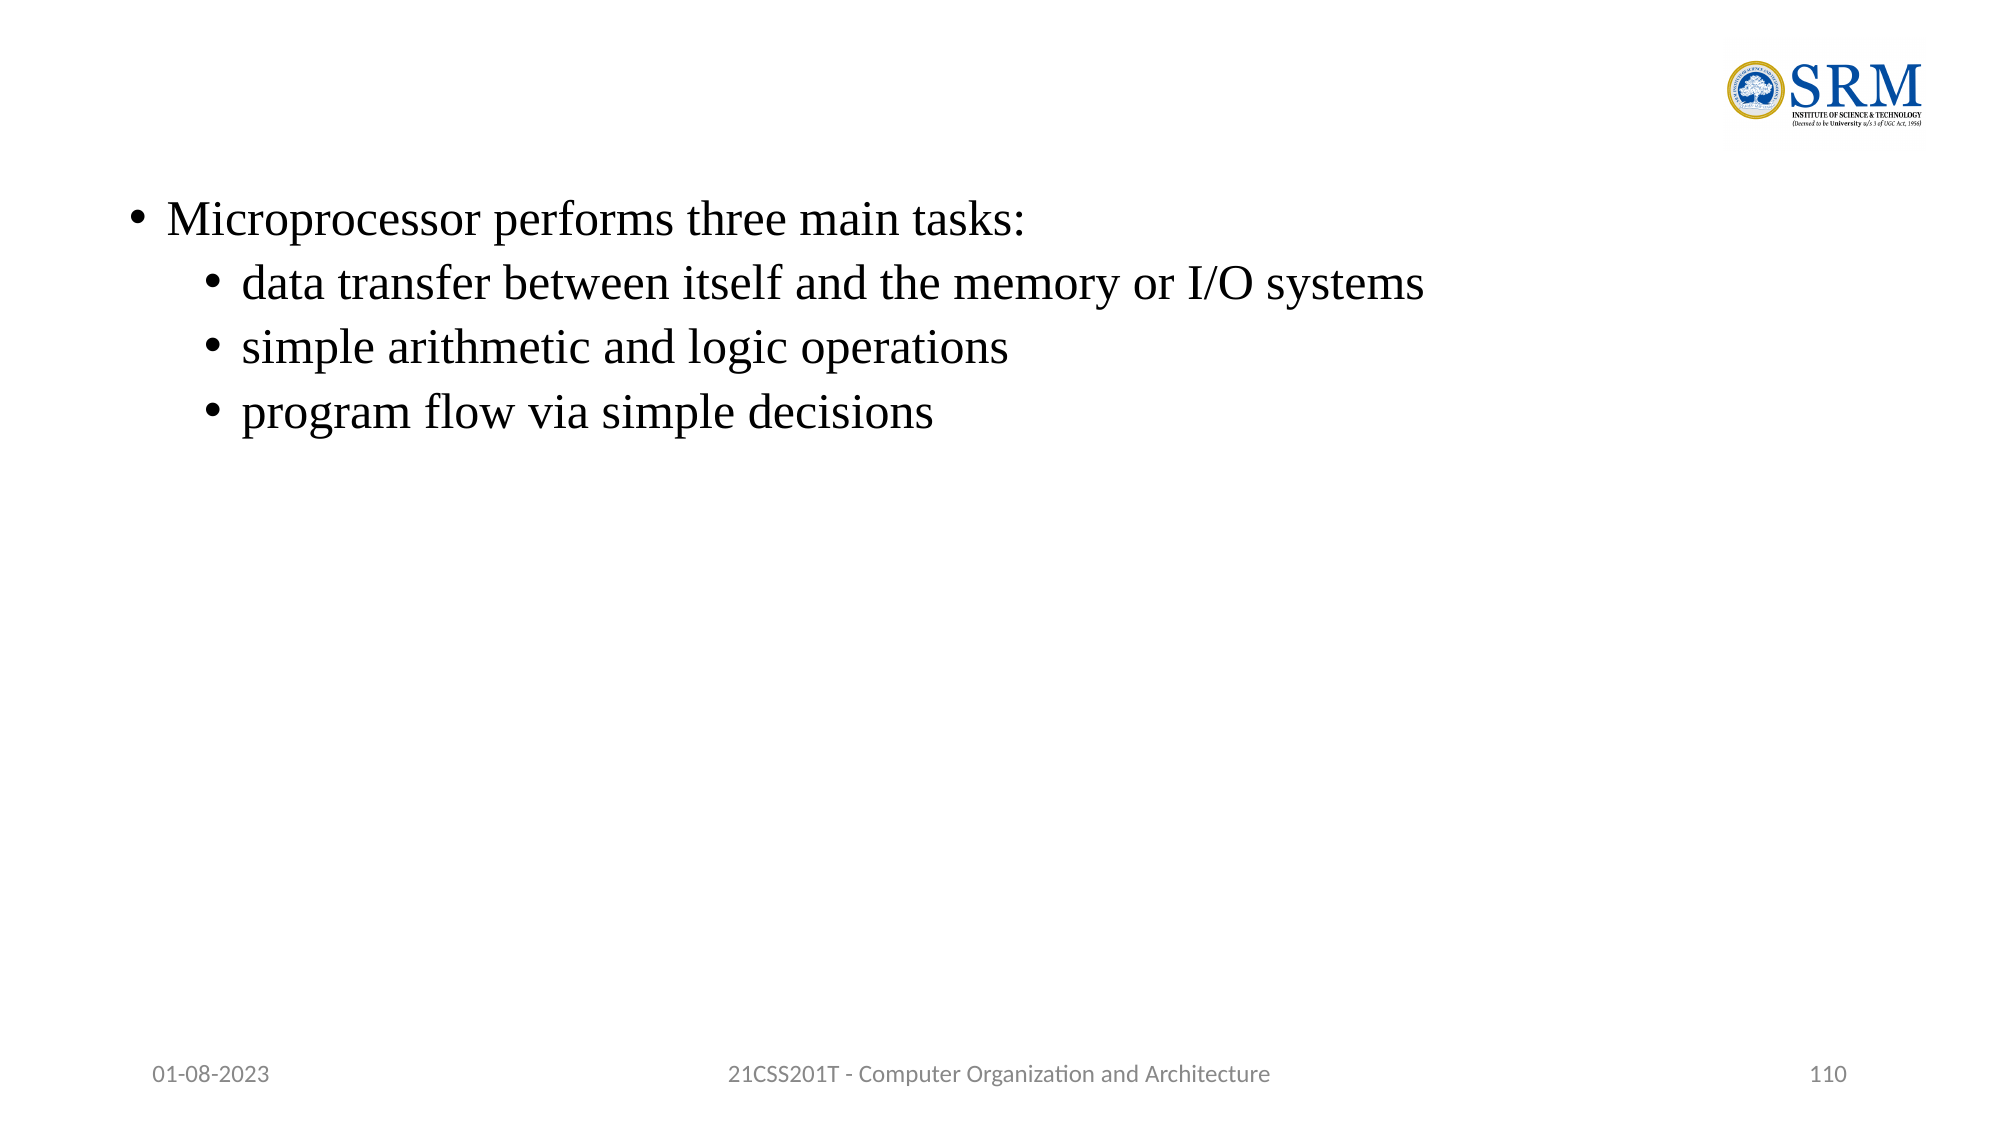

Microprocessor performs three main tasks:
data transfer between itself and the memory or I/O systems
simple arithmetic and logic operations
program flow via simple decisions

01-08-2023
21CSS201T - Computer Organization and Architecture
110